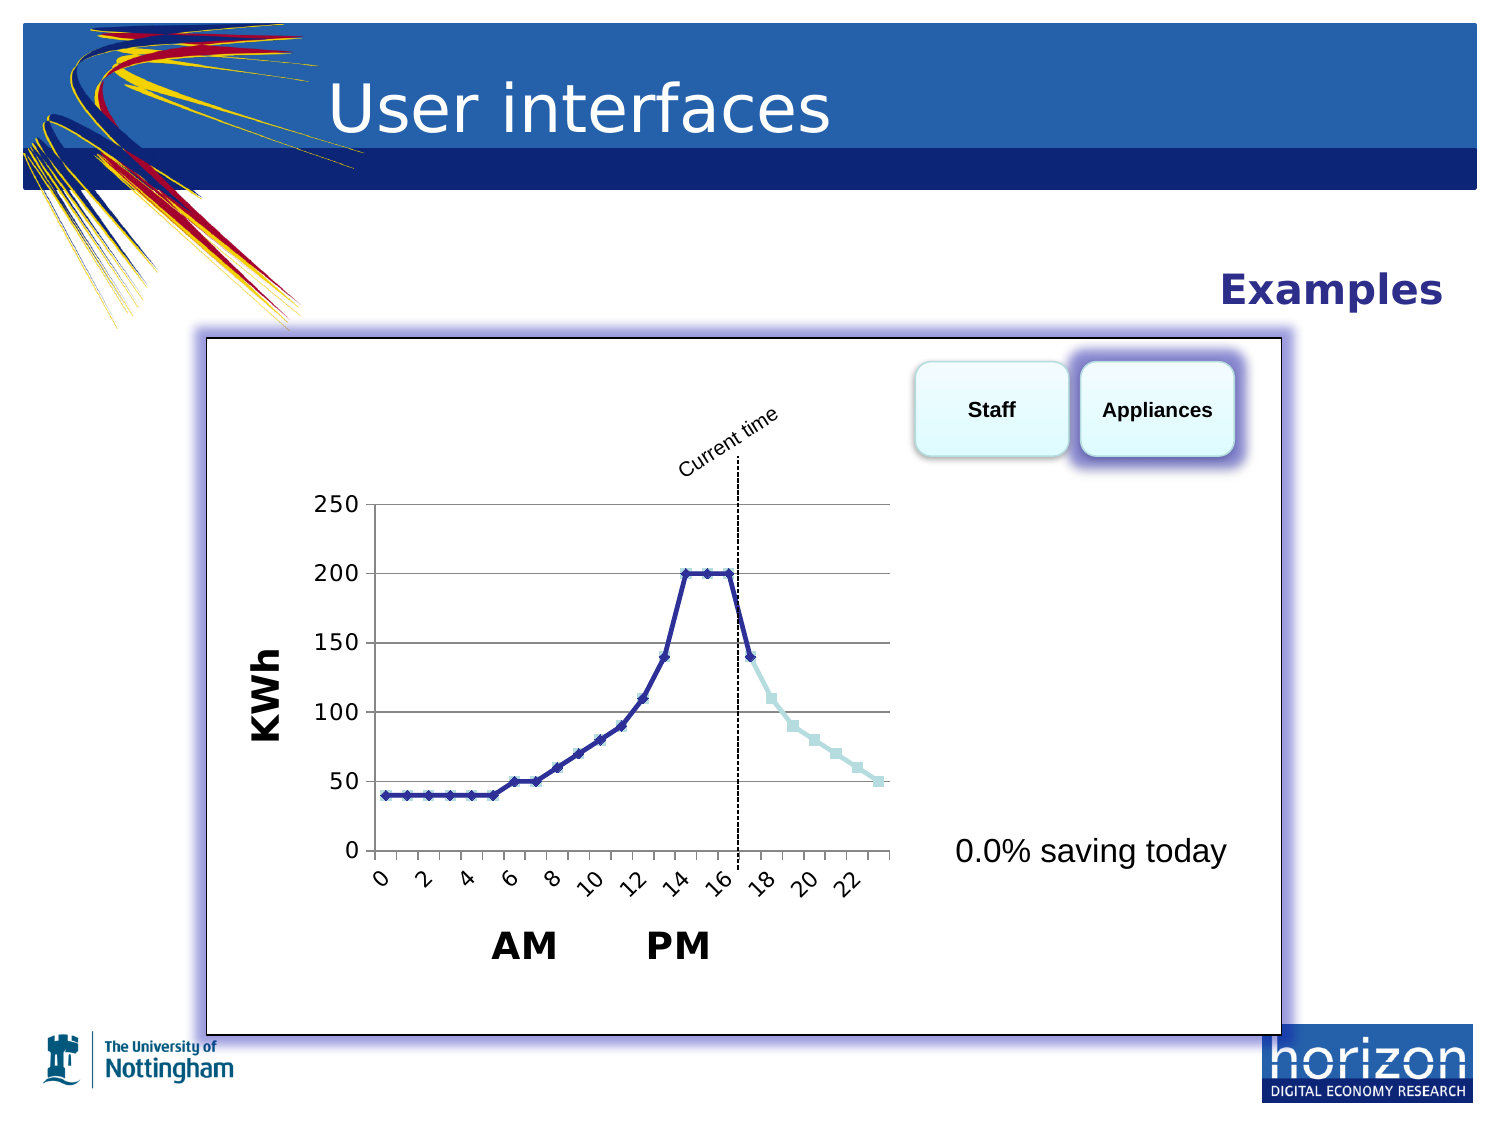

# User interfaces
Examples

Staff
Appliances
Current time

### Chart

| Category | KWh | Series 2 | Series 3 |
|---|---|---|---|
| 0.0 | 40.0 | 40.0 | None |
| 1.0 | 40.0 | 40.0 | None |
| 2.0 | 40.0 | 40.0 | None |
| 3.0 | 40.0 | 40.0 | None |
| 4.0 | 40.0 | 40.0 | None |
| 5.0 | 40.0 | 40.0 | None |
| 6.0 | 50.0 | 50.0 | None |
| 7.0 | 50.0 | 50.0 | None |
| 8.0 | 60.0 | 60.0 | None |
| 9.0 | 70.0 | 70.0 | None |
| 10.0 | 80.0 | 80.0 | None |
| 11.0 | 90.0 | 90.0 | None |
| 12.0 | 110.0 | 110.0 | None |
| 13.0 | 140.0 | 140.0 | None |
| 14.0 | 200.0 | 200.0 | None |
| 15.0 | 200.0 | 200.0 | None |
| 16.0 | 200.0 | 200.0 | None |
| 17.0 | 140.0 | 140.0 | None |
| 18.0 | 110.0 | None | None |
| 19.0 | 90.0 | None | None |
| 20.0 | 80.0 | None | None |
| 21.0 | 70.0 | None | None |
| 22.0 | 60.0 | None | None |
| 23.0 | 50.0 | None | None |
0.0% saving today